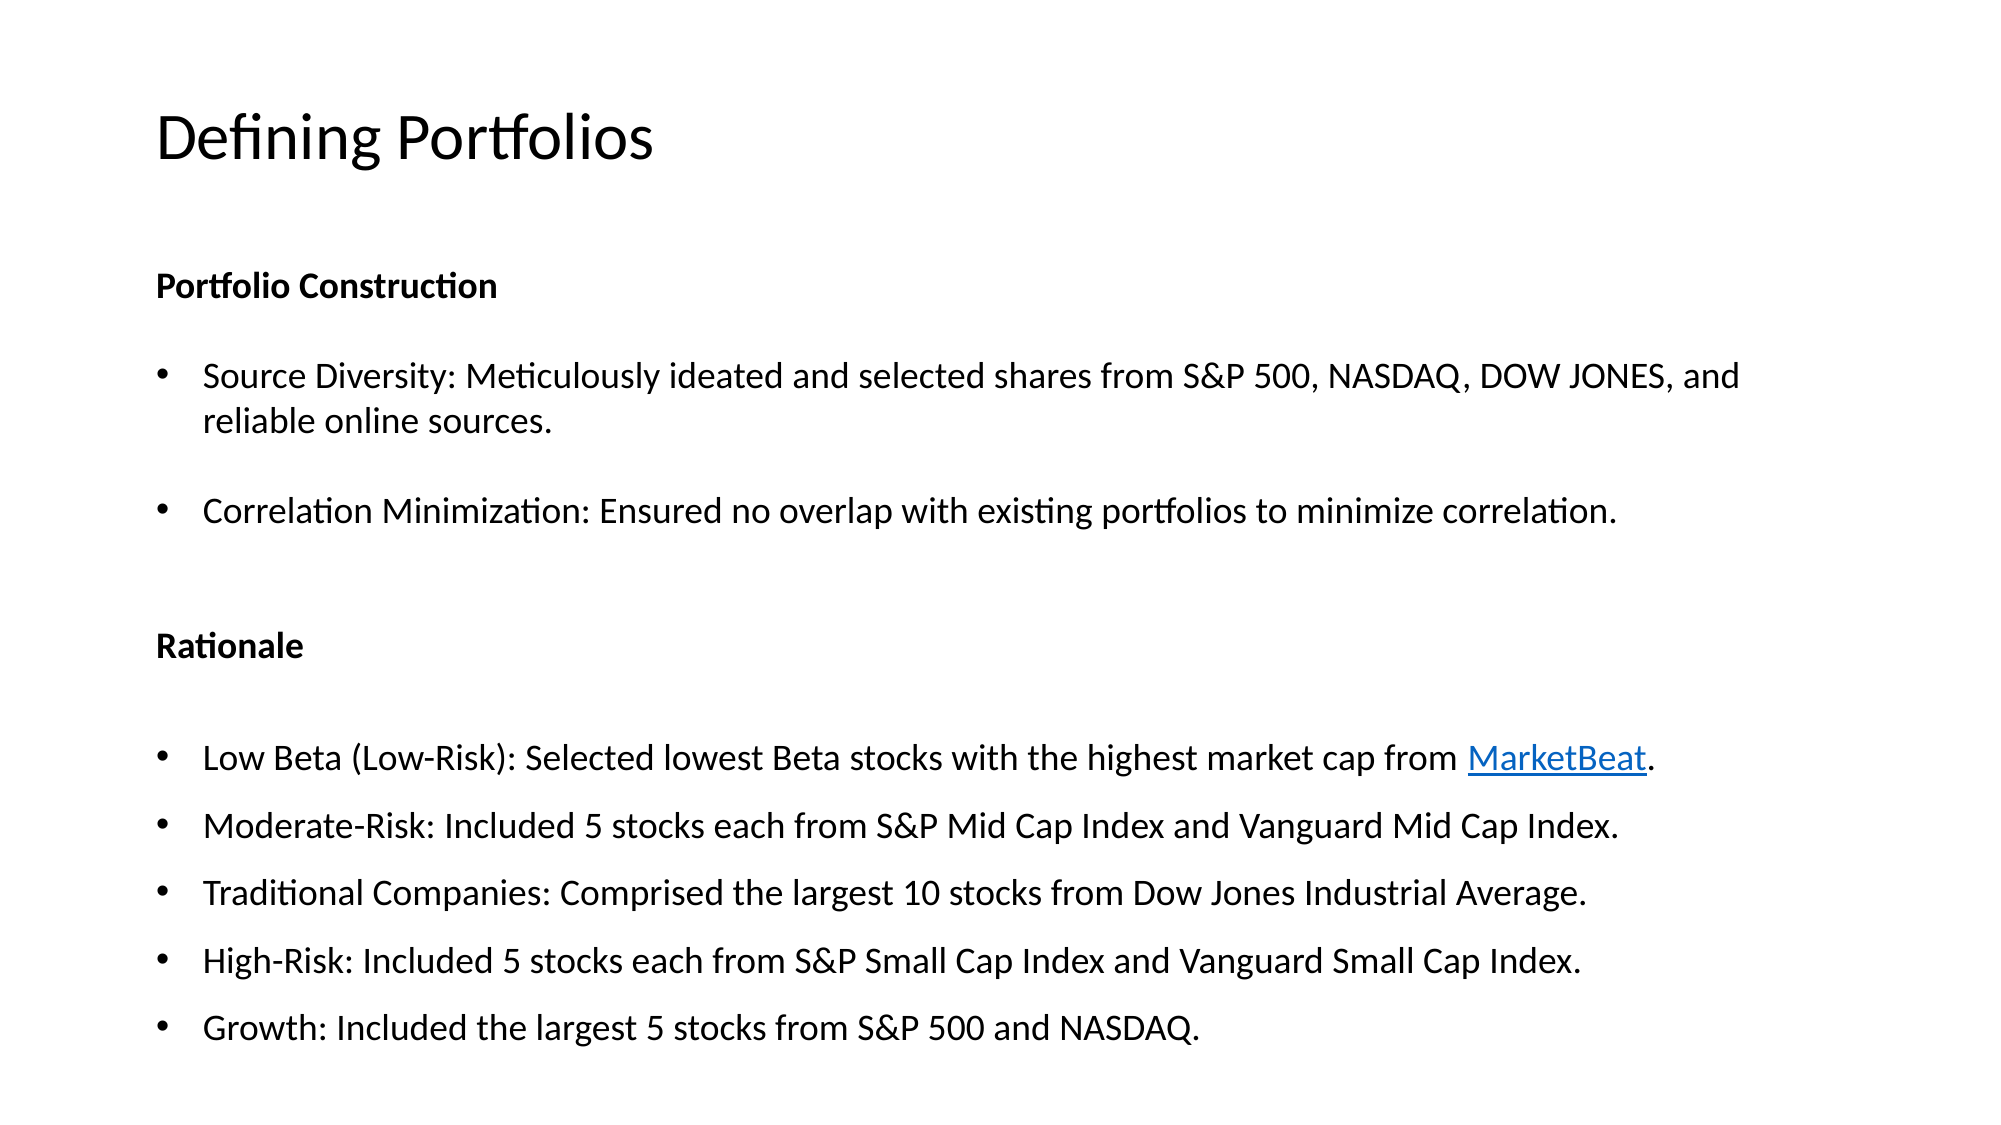

Defining Portfolios
Portfolio Construction
Source Diversity: Meticulously ideated and selected shares from S&P 500, NASDAQ, DOW JONES, and reliable online sources.
Correlation Minimization: Ensured no overlap with existing portfolios to minimize correlation.

Rationale

Low Beta (Low-Risk): Selected lowest Beta stocks with the highest market cap from MarketBeat.
Moderate-Risk: Included 5 stocks each from S&P Mid Cap Index and Vanguard Mid Cap Index.
Traditional Companies: Comprised the largest 10 stocks from Dow Jones Industrial Average.
High-Risk: Included 5 stocks each from S&P Small Cap Index and Vanguard Small Cap Index.
Growth: Included the largest 5 stocks from S&P 500 and NASDAQ.